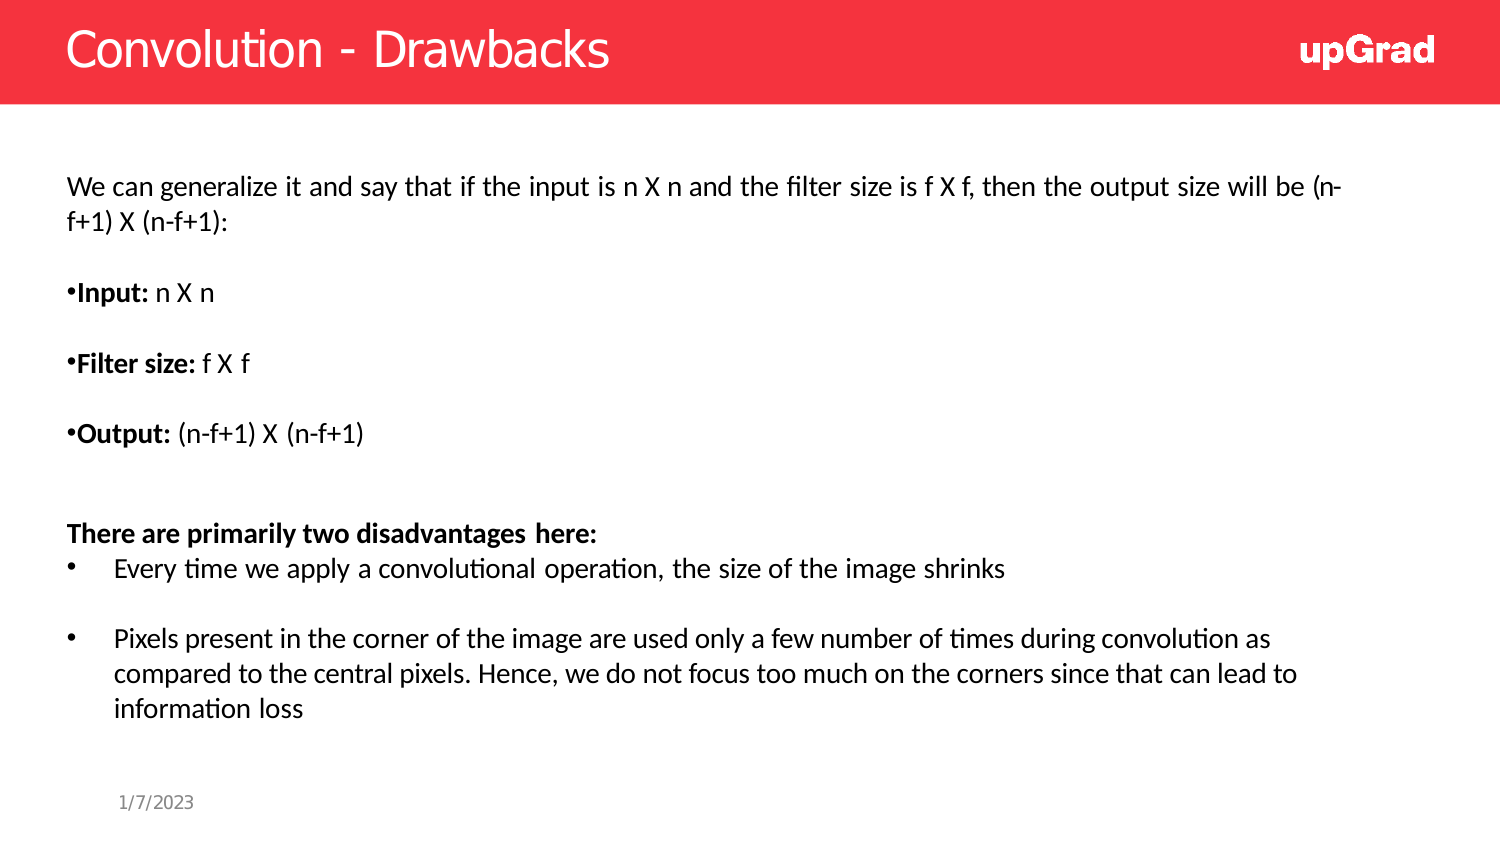

# Convolution - Drawbacks
We can generalize it and say that if the input is n X n and the filter size is f X f, then the output size will be (n-
f+1) X (n-f+1):

Input: n X n

Filter size: f X f

Output: (n-f+1) X (n-f+1)

There are primarily two disadvantages here:
Every time we apply a convolutional operation, the size of the image shrinks

Pixels present in the corner of the image are used only a few number of times during convolution as  compared to the central pixels. Hence, we do not focus too much on the corners since that can lead to  information loss
1/7/2023